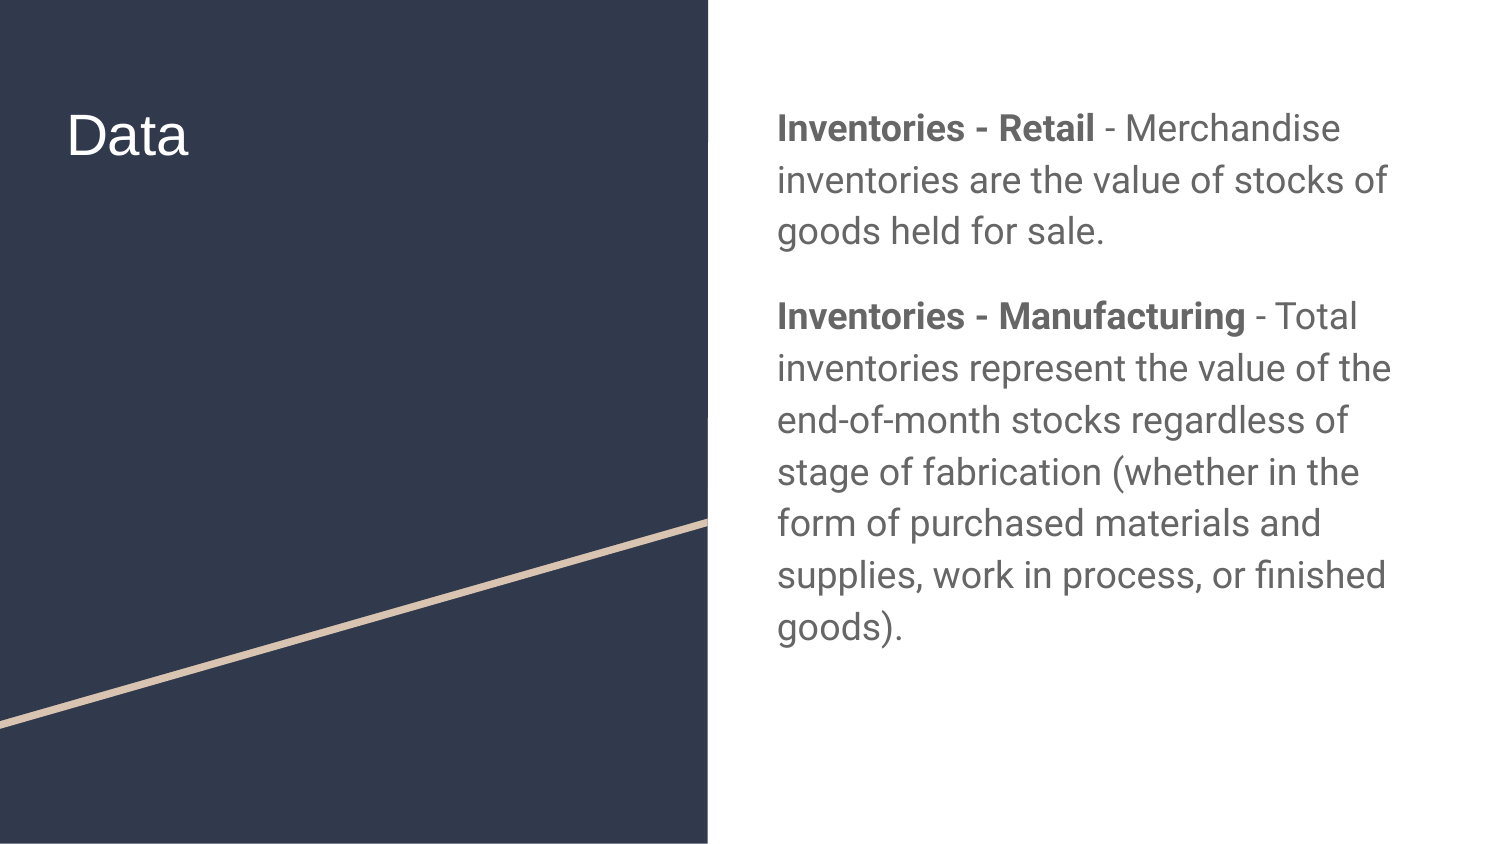

# Data
Inventories - Retail - Merchandise inventories are the value of stocks of goods held for sale.
Inventories - Manufacturing - Total inventories represent the value of the end-of-month stocks regardless of stage of fabrication (whether in the form of purchased materials and supplies, work in process, or finished goods).